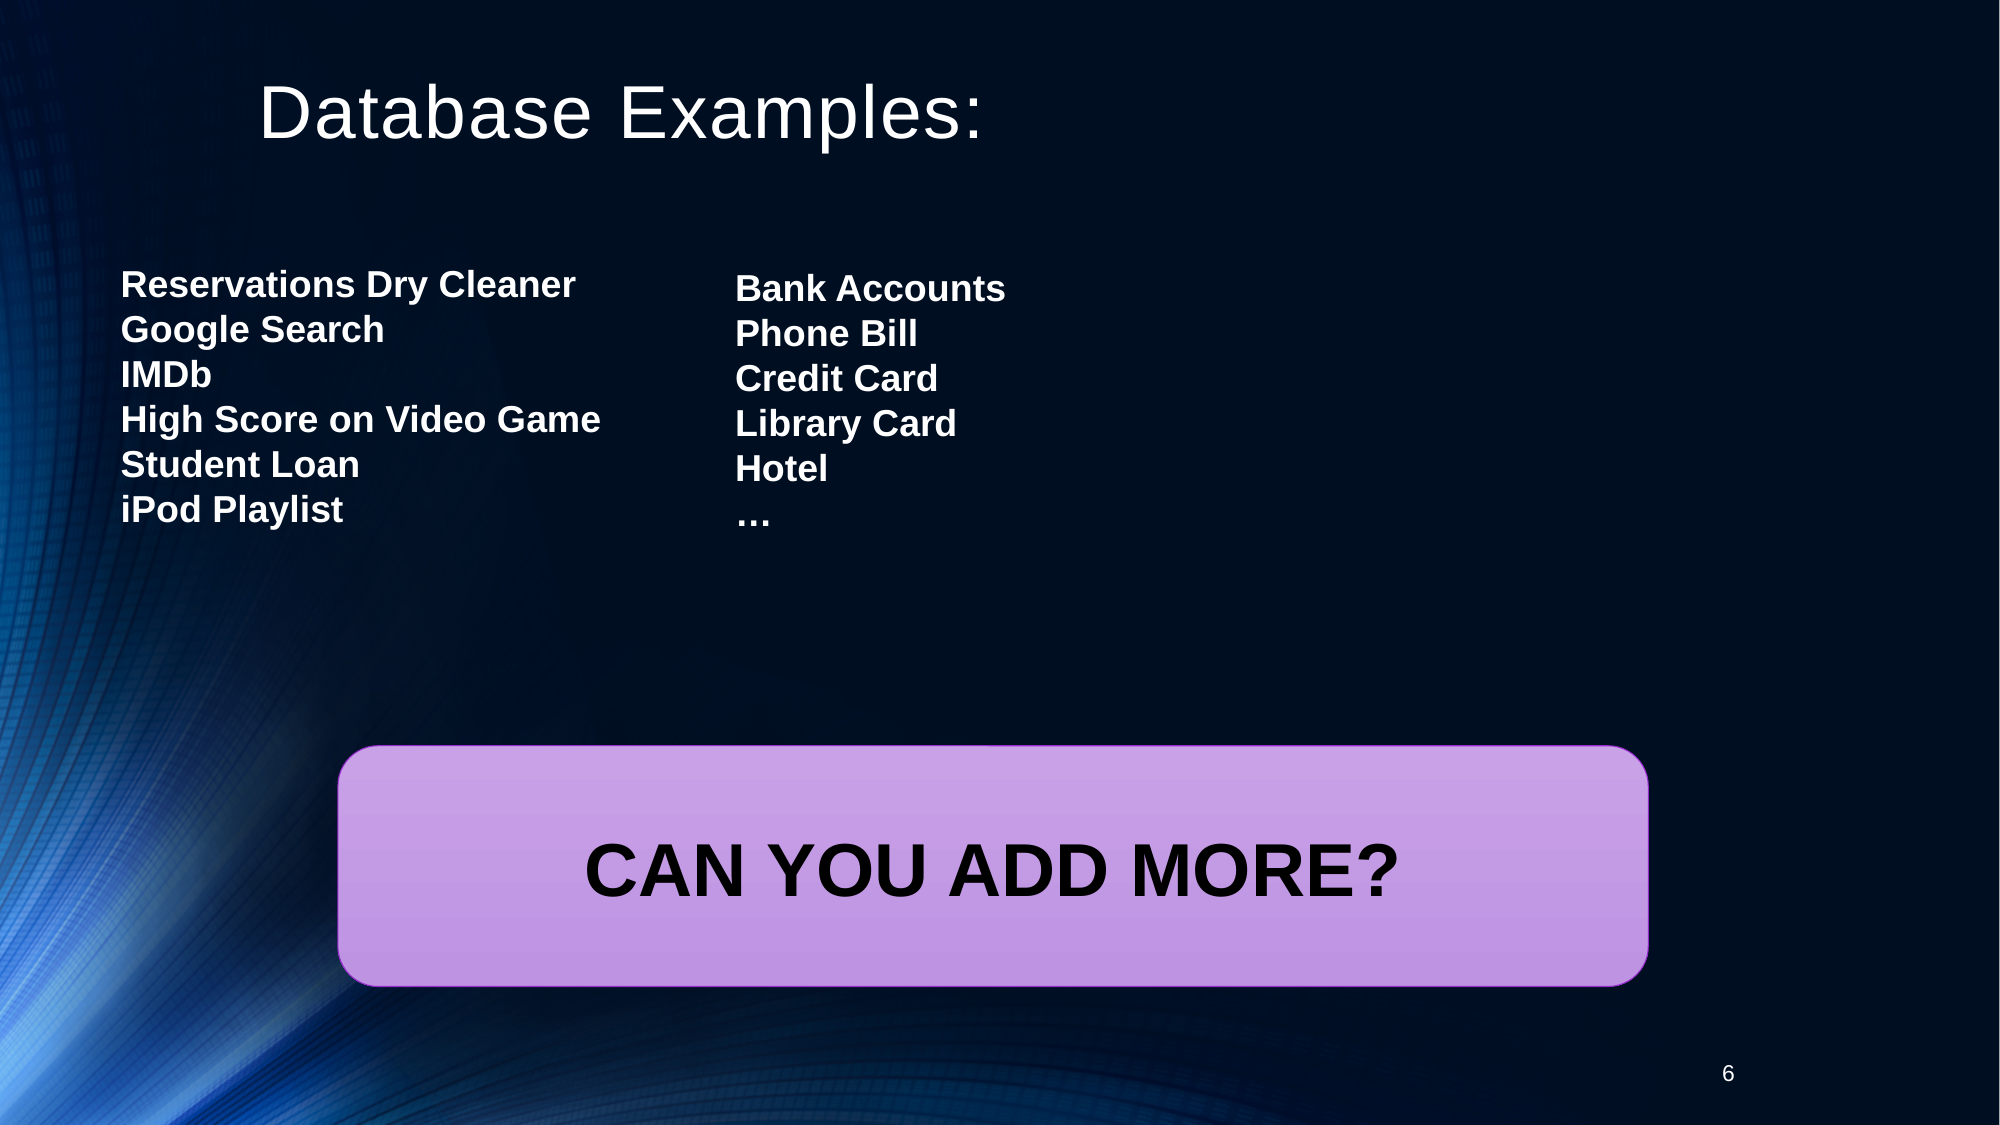

# Database Examples:
Reservations Dry Cleaner
Google Search
IMDb
High Score on Video Game
Student Loan
iPod Playlist
Bank Accounts
Phone Bill
Credit Card
Library Card
Hotel
…
CAN YOU ADD MORE?
6